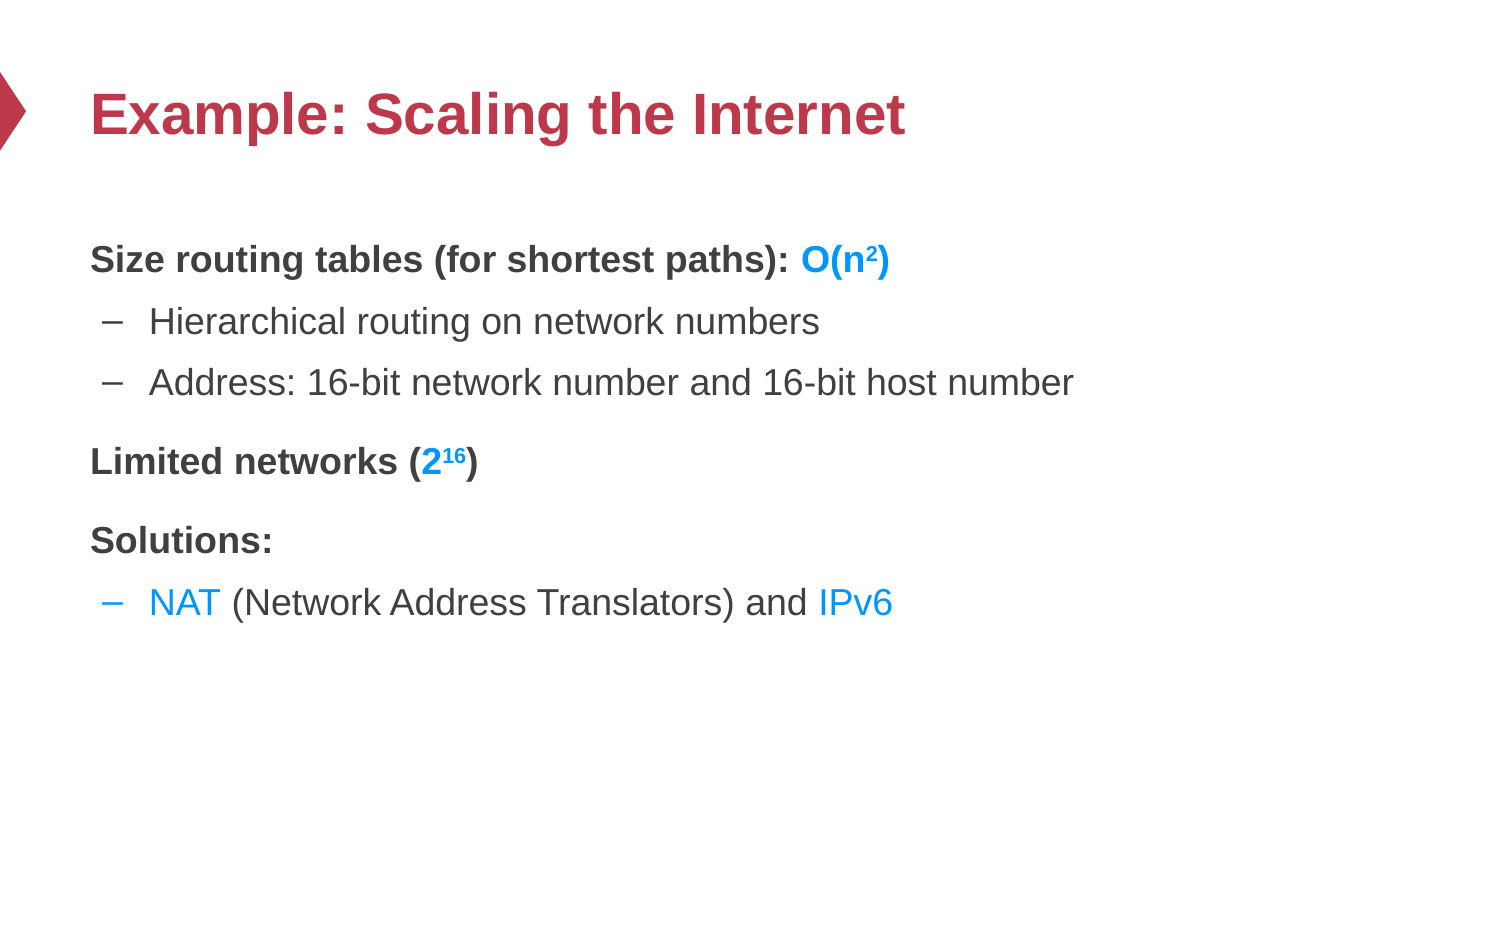

# Example: Scaling the Internet
Size routing tables (for shortest paths): O(n2)
Hierarchical routing on network numbers
Address: 16-bit network number and 16-bit host number
Limited networks (216)
Solutions:
NAT (Network Address Translators) and IPv6
57